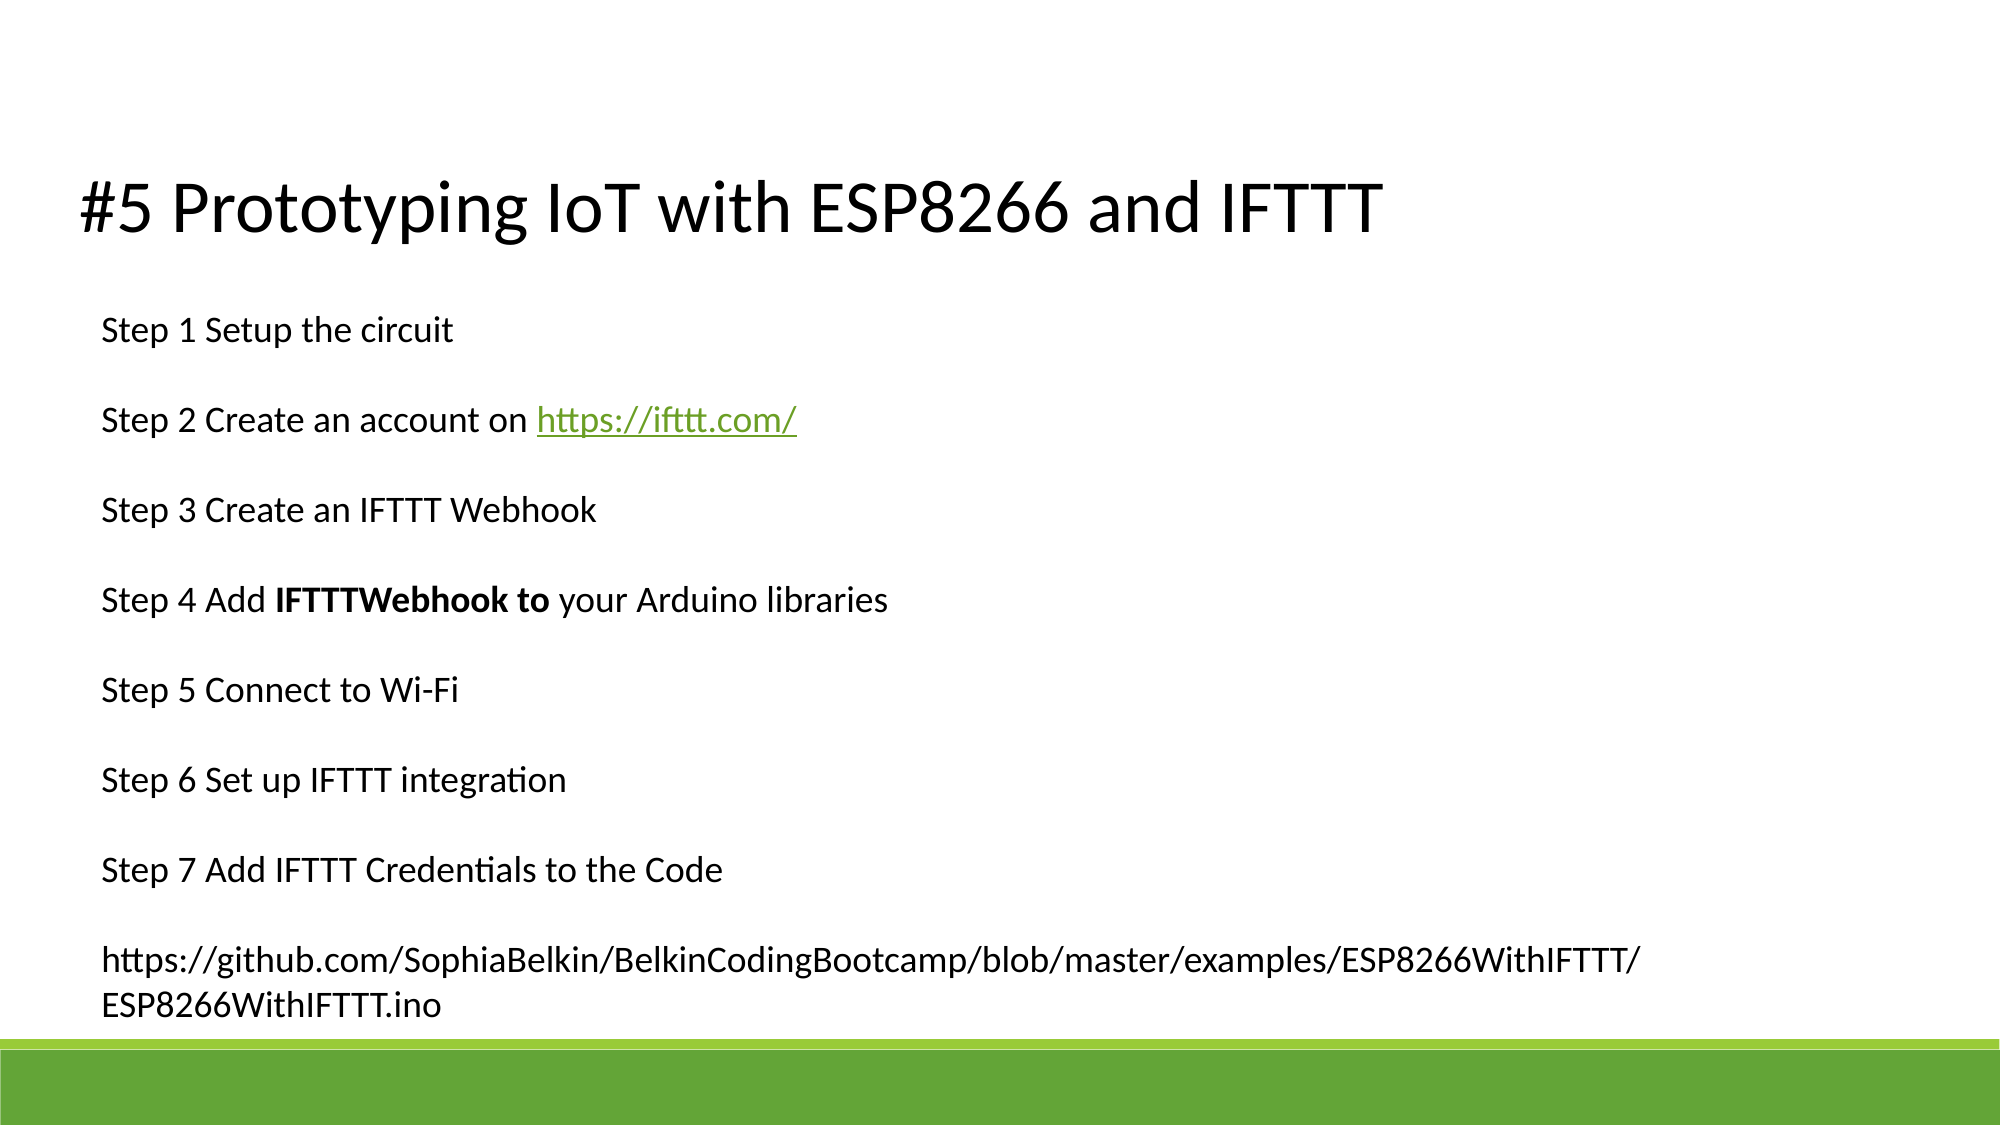

#5 Prototyping IoT with ESP8266 and IFTTT
Step 1 Setup the circuit

Step 2 Create an account on https://ifttt.com/

Step 3 Create an IFTTT Webhook

Step 4 Add IFTTTWebhook to your Arduino libraries

Step 5 Connect to Wi-Fi

Step 6 Set up IFTTT integration

Step 7 Add IFTTT Credentials to the Code

https://github.com/SophiaBelkin/BelkinCodingBootcamp/blob/master/examples/ESP8266WithIFTTT/ESP8266WithIFTTT.ino